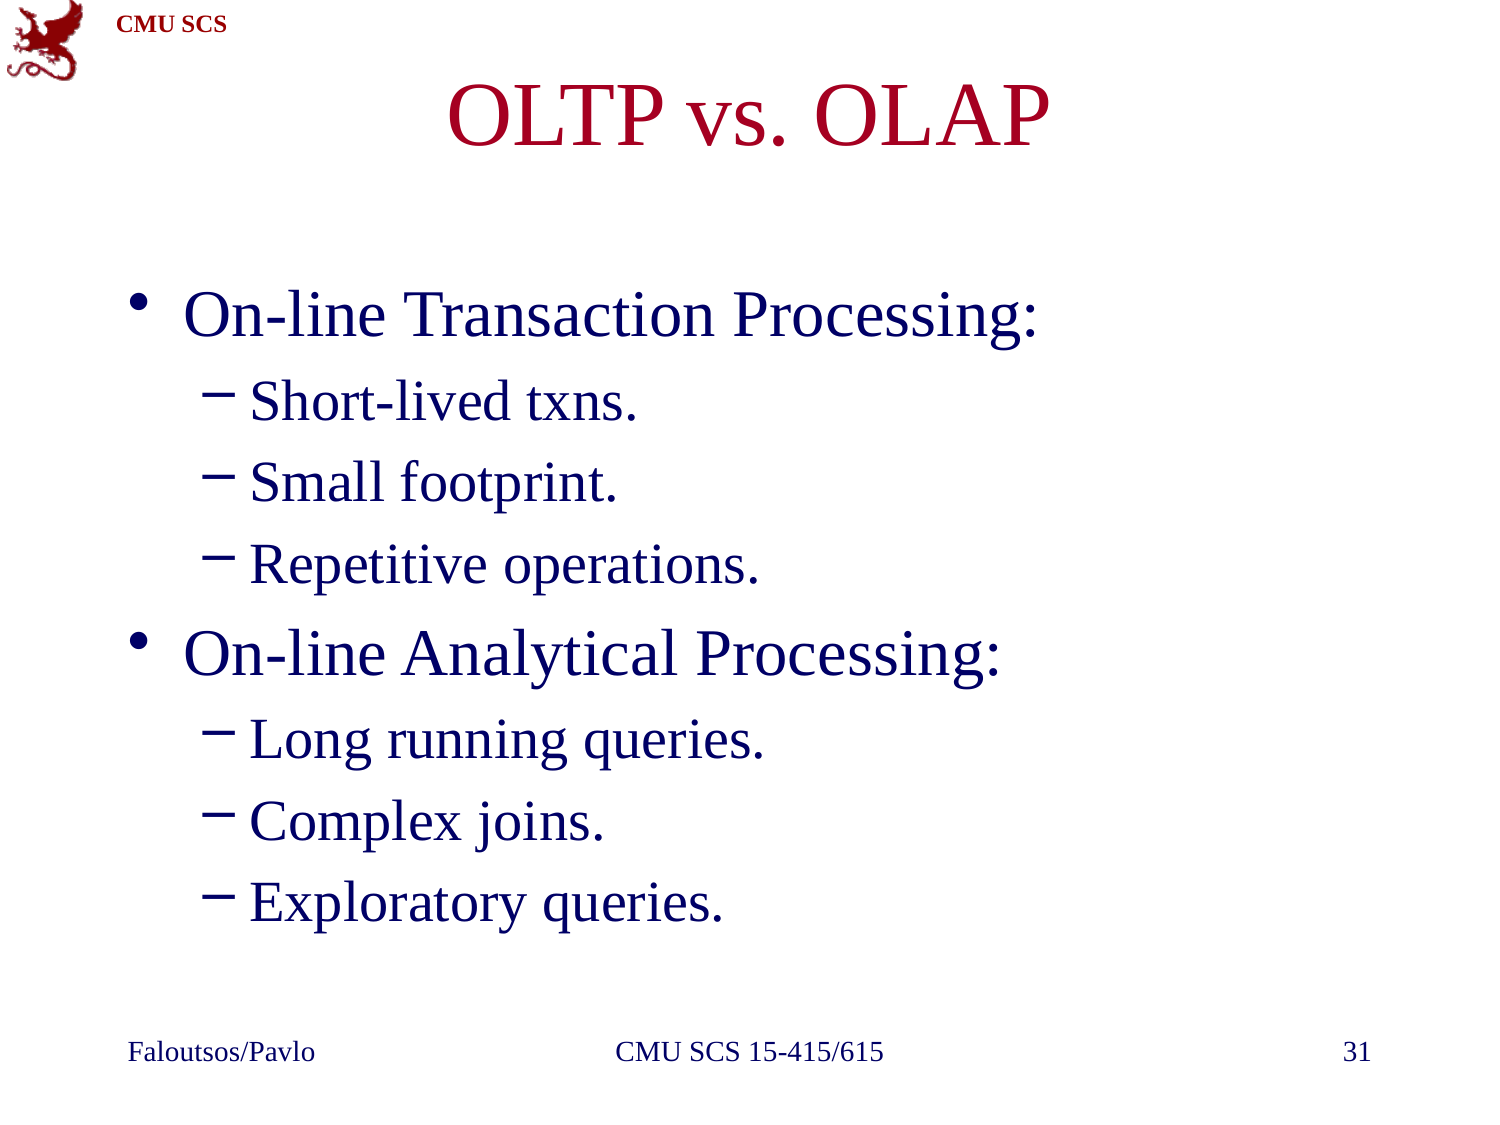

# OLTP vs. OLAP
On-line Transaction Processing:
Short-lived txns.
Small footprint.
Repetitive operations.
On-line Analytical Processing:
Long running queries.
Complex joins.
Exploratory queries.
Faloutsos/Pavlo
CMU SCS 15-415/615
31